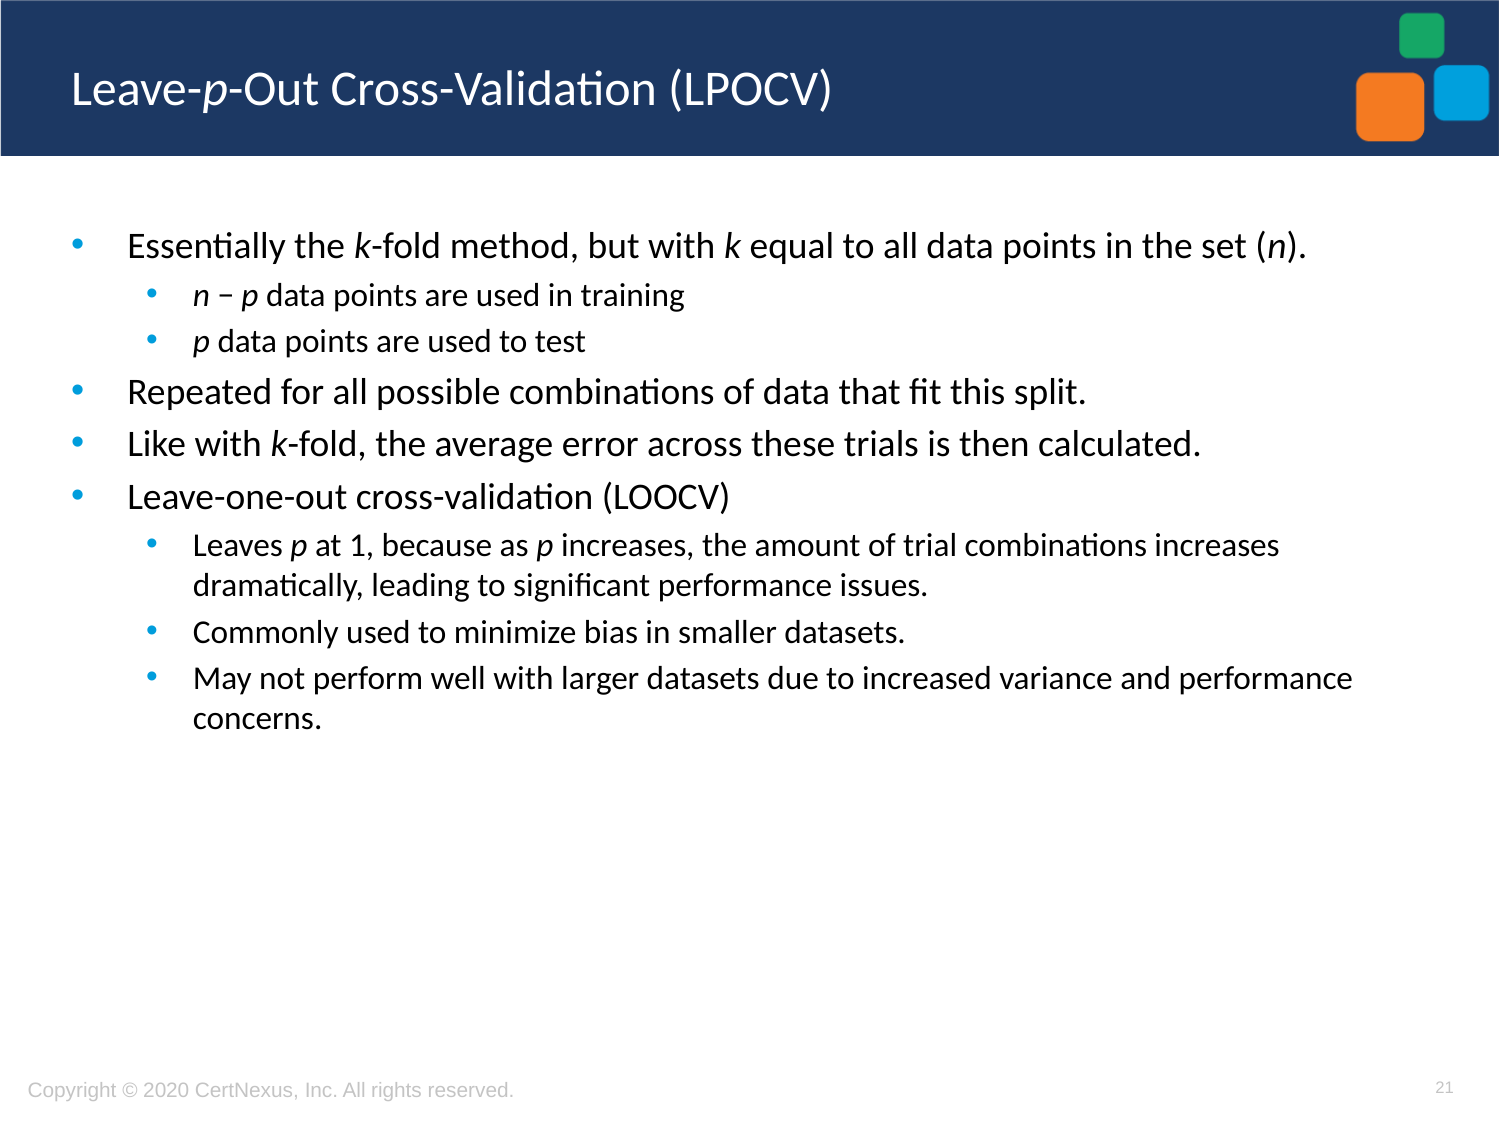

# Leave-p-Out Cross-Validation (LPOCV)
Essentially the k-fold method, but with k equal to all data points in the set (n).
n − p data points are used in training
p data points are used to test
Repeated for all possible combinations of data that fit this split.
Like with k-fold, the average error across these trials is then calculated.
Leave-one-out cross-validation (LOOCV)
Leaves p at 1, because as p increases, the amount of trial combinations increases dramatically, leading to significant performance issues.
Commonly used to minimize bias in smaller datasets.
May not perform well with larger datasets due to increased variance and performance concerns.
21